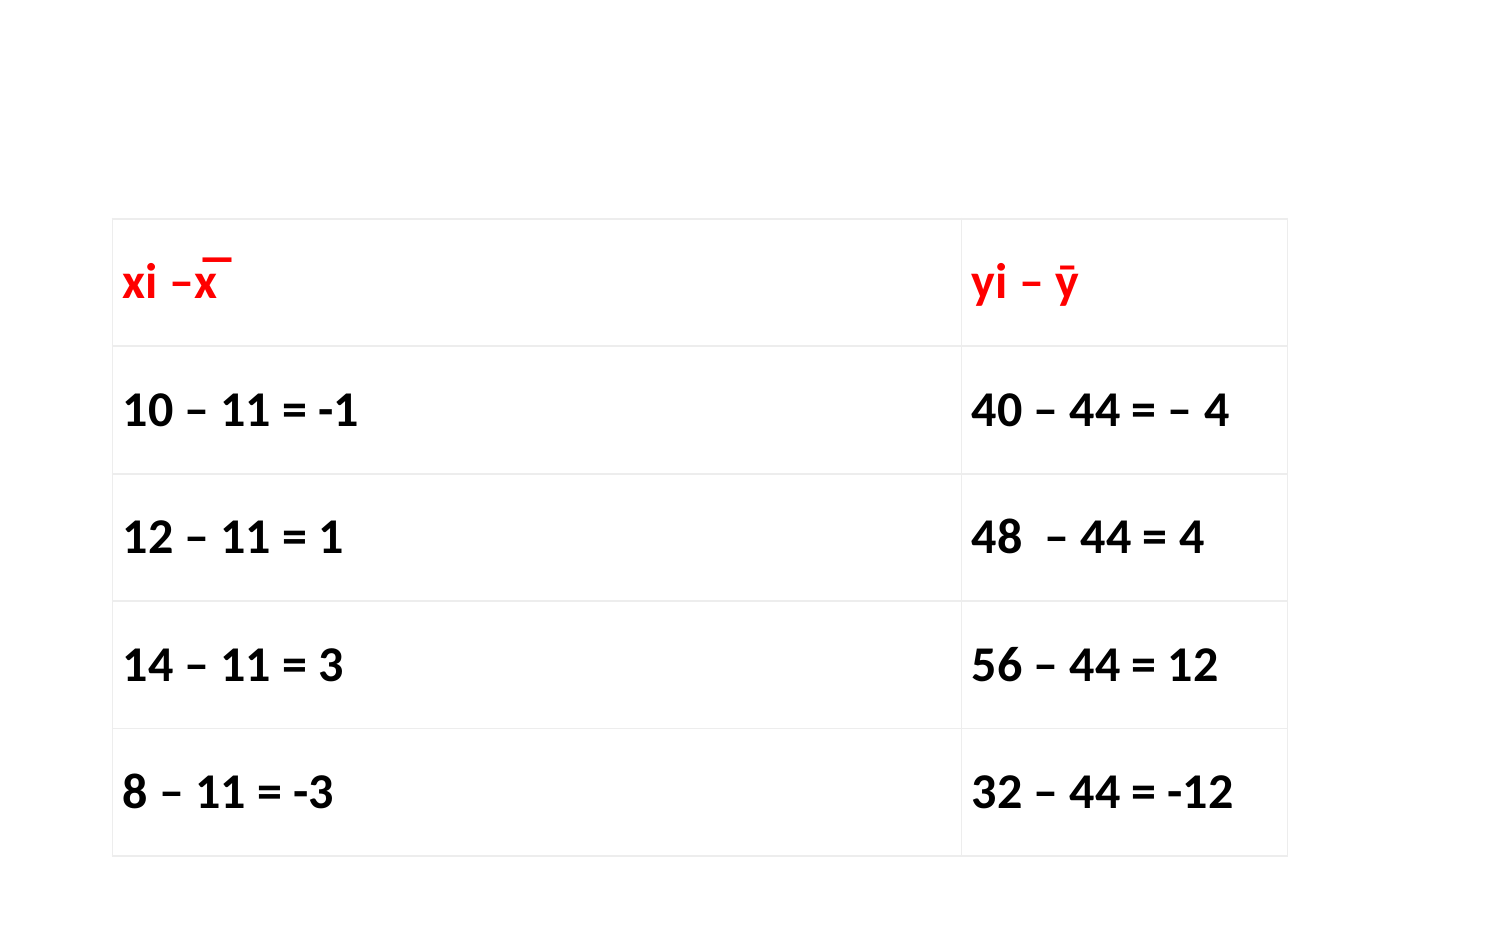

| xi –x̅ | yi – ȳ |
| --- | --- |
| 10 – 11 = -1 | 40 – 44 = – 4 |
| 12 – 11 = 1 | 48  – 44 = 4 |
| 14 – 11 = 3 | 56 – 44 = 12 |
| 8 – 11 = -3 | 32 – 44 = -12 |